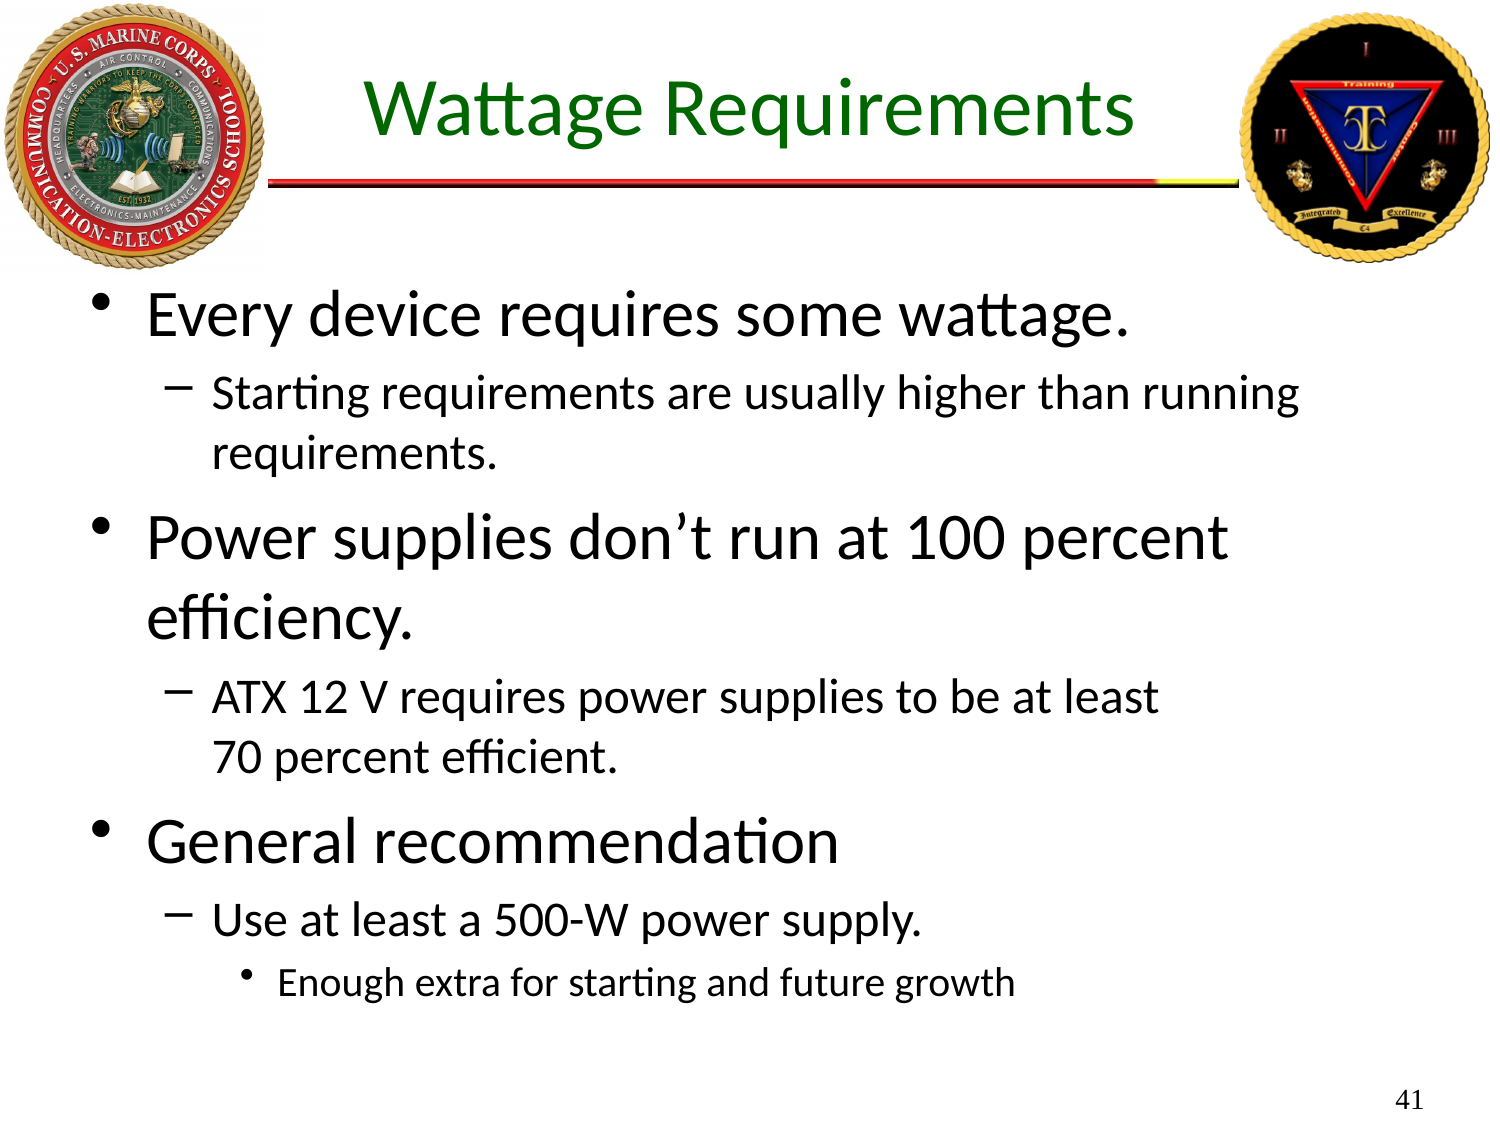

# Wattage Requirements
Every device requires some wattage.
Starting requirements are usually higher than running requirements.
Power supplies don’t run at 100 percent efficiency.
ATX 12 V requires power supplies to be at least
70 percent efficient.
General recommendation
Use at least a 500-W power supply.
Enough extra for starting and future growth